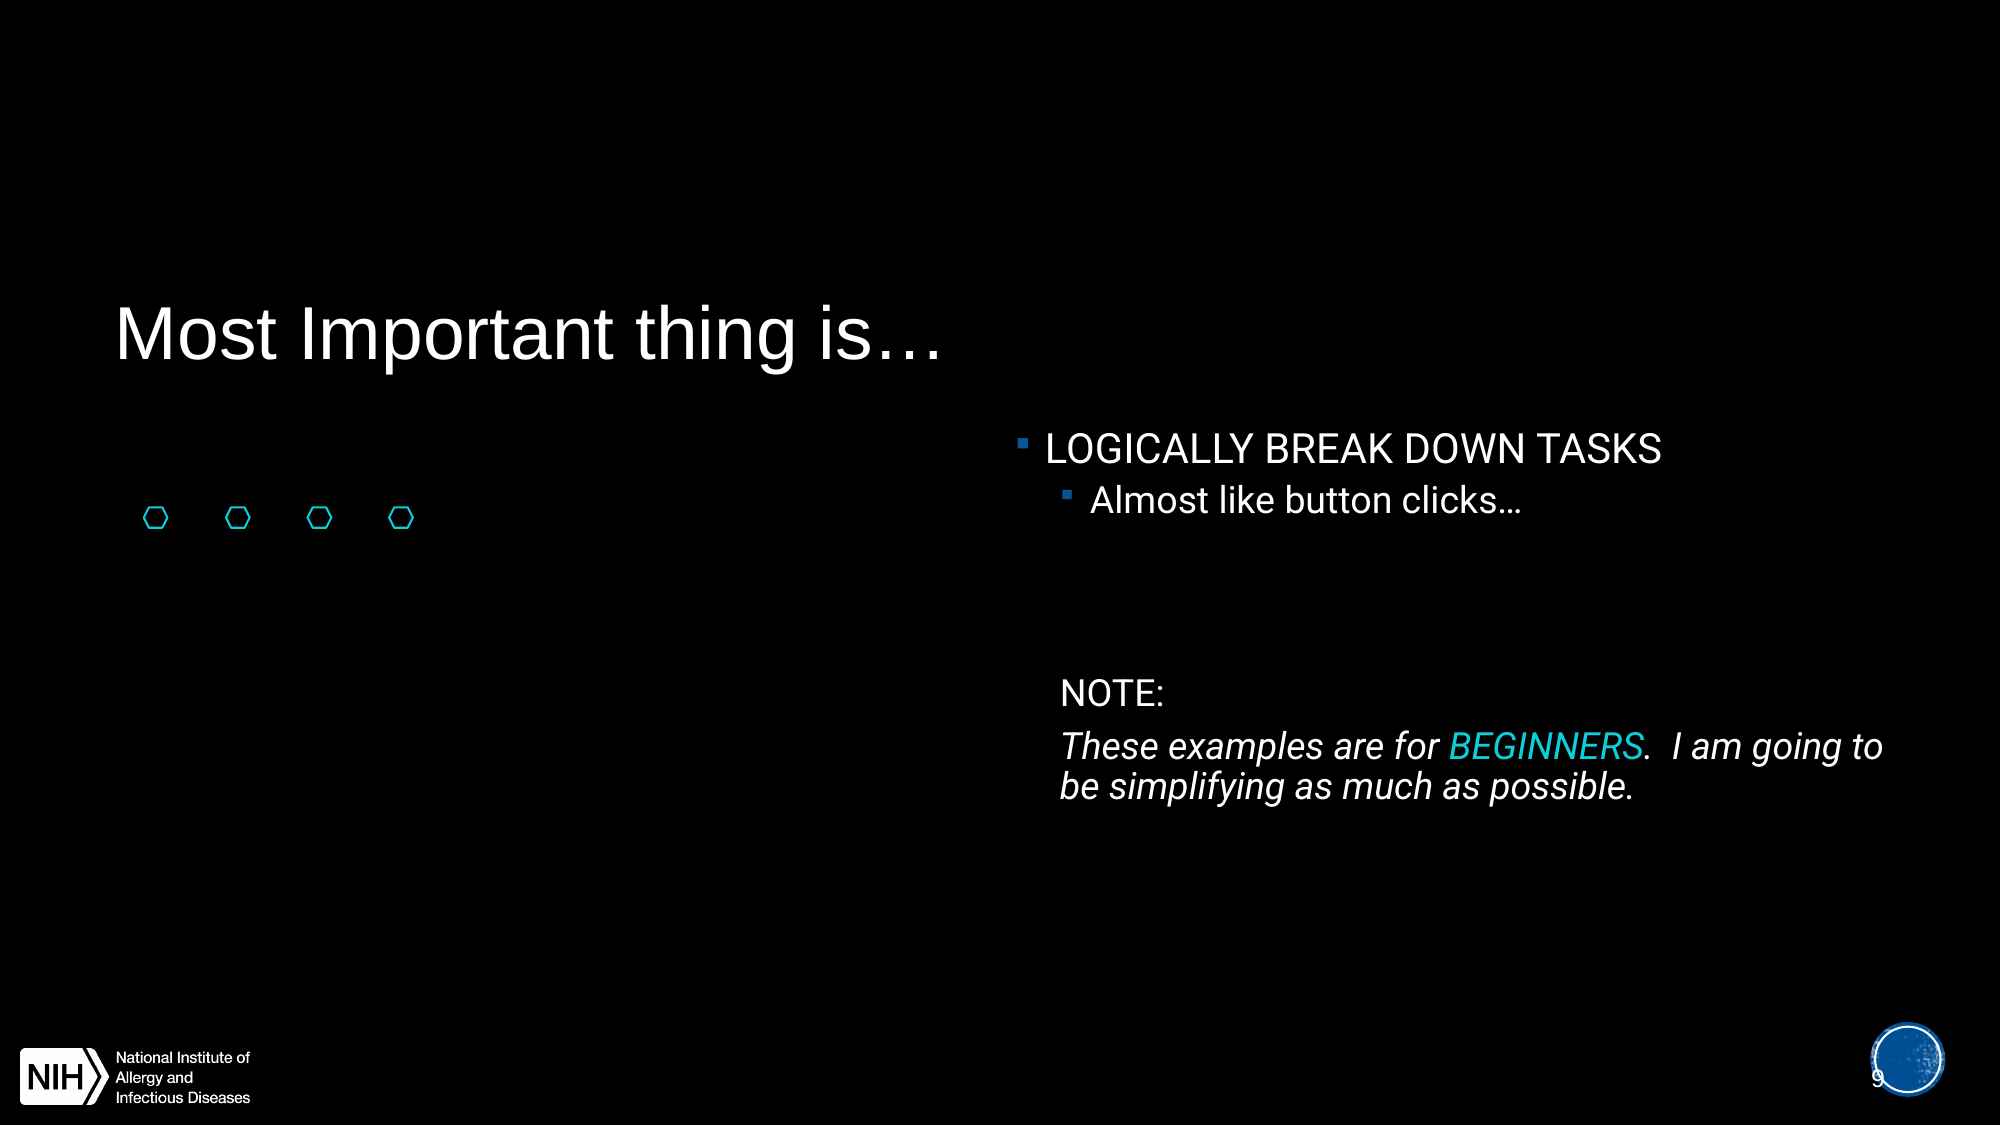

Most Important thing is…
LOGICALLY BREAK DOWN TASKS
Almost like button clicks…

NOTE:
These examples are for BEGINNERS.  I am going to be simplifying as much as possible.